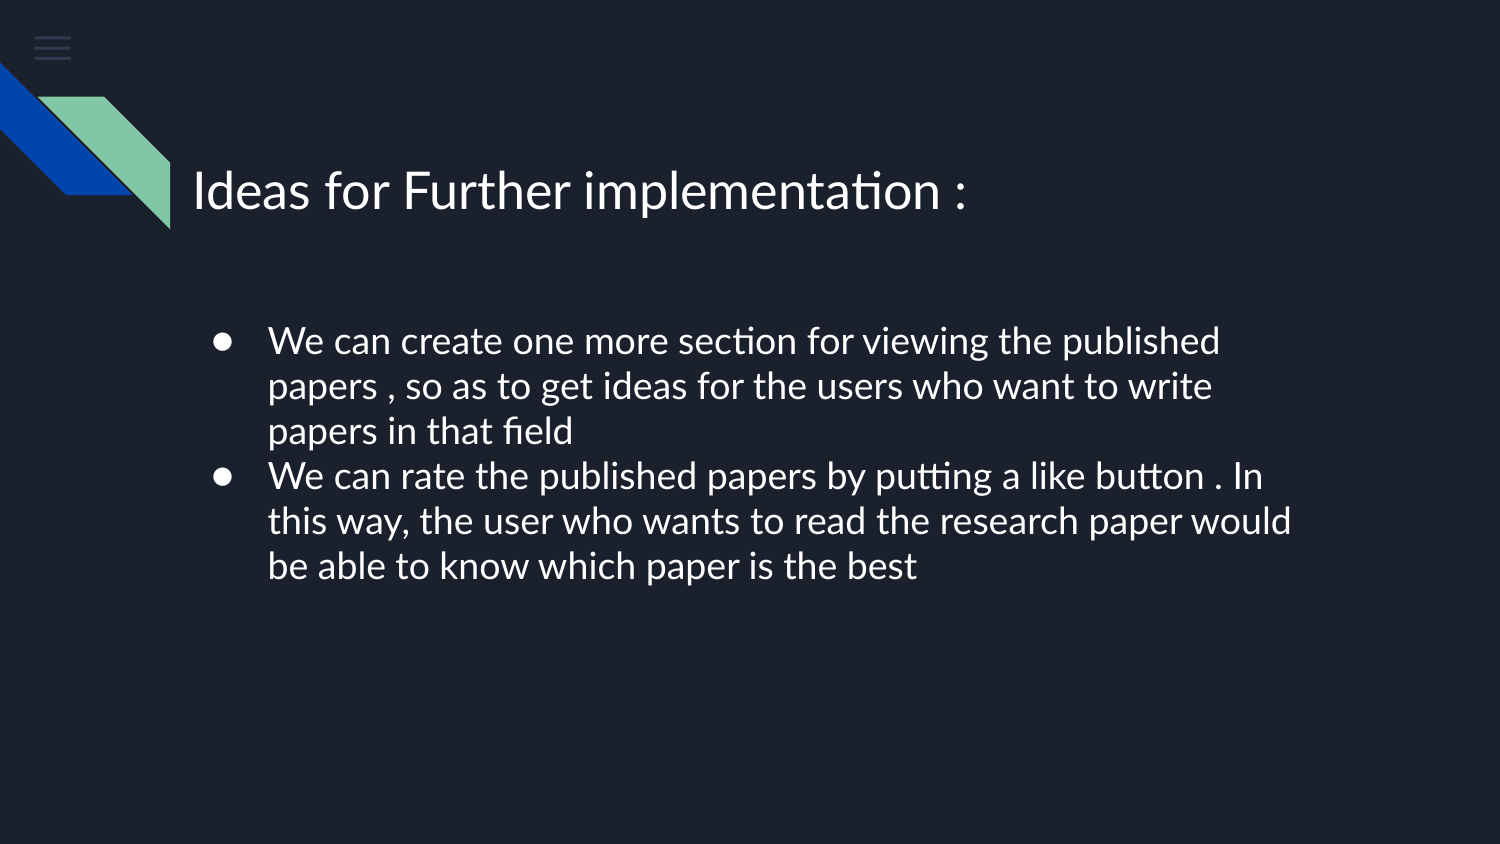

Ideas for Further implementation :
We can create one more section for viewing the published papers , so as to get ideas for the users who want to write papers in that field
We can rate the published papers by putting a like button . In this way, the user who wants to read the research paper would be able to know which paper is the best